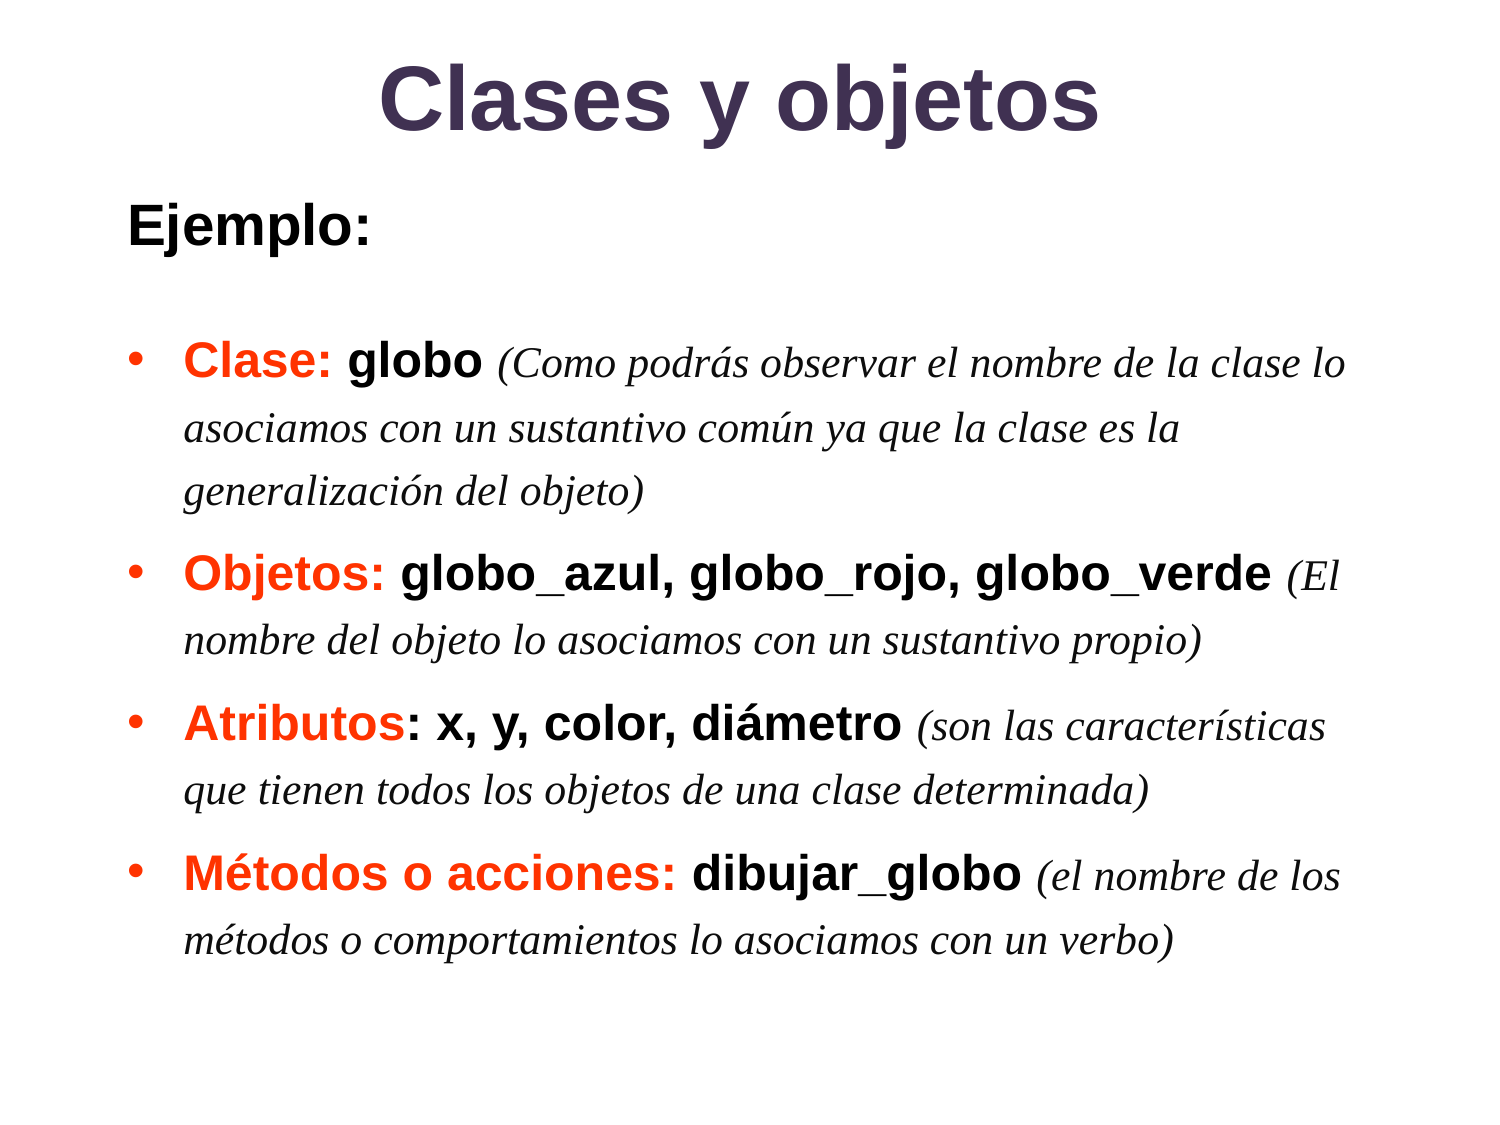

# Clases y objetos
Ejemplo:

Clase: globo (Como podrás observar el nombre de la clase lo asociamos con un sustantivo común ya que la clase es la generalización del objeto)
Objetos: globo_azul, globo_rojo, globo_verde (El nombre del objeto lo asociamos con un sustantivo propio)
Atributos: x, y, color, diámetro (son las características que tienen todos los objetos de una clase determinada)
Métodos o acciones: dibujar_globo (el nombre de los métodos o comportamientos lo asociamos con un verbo)